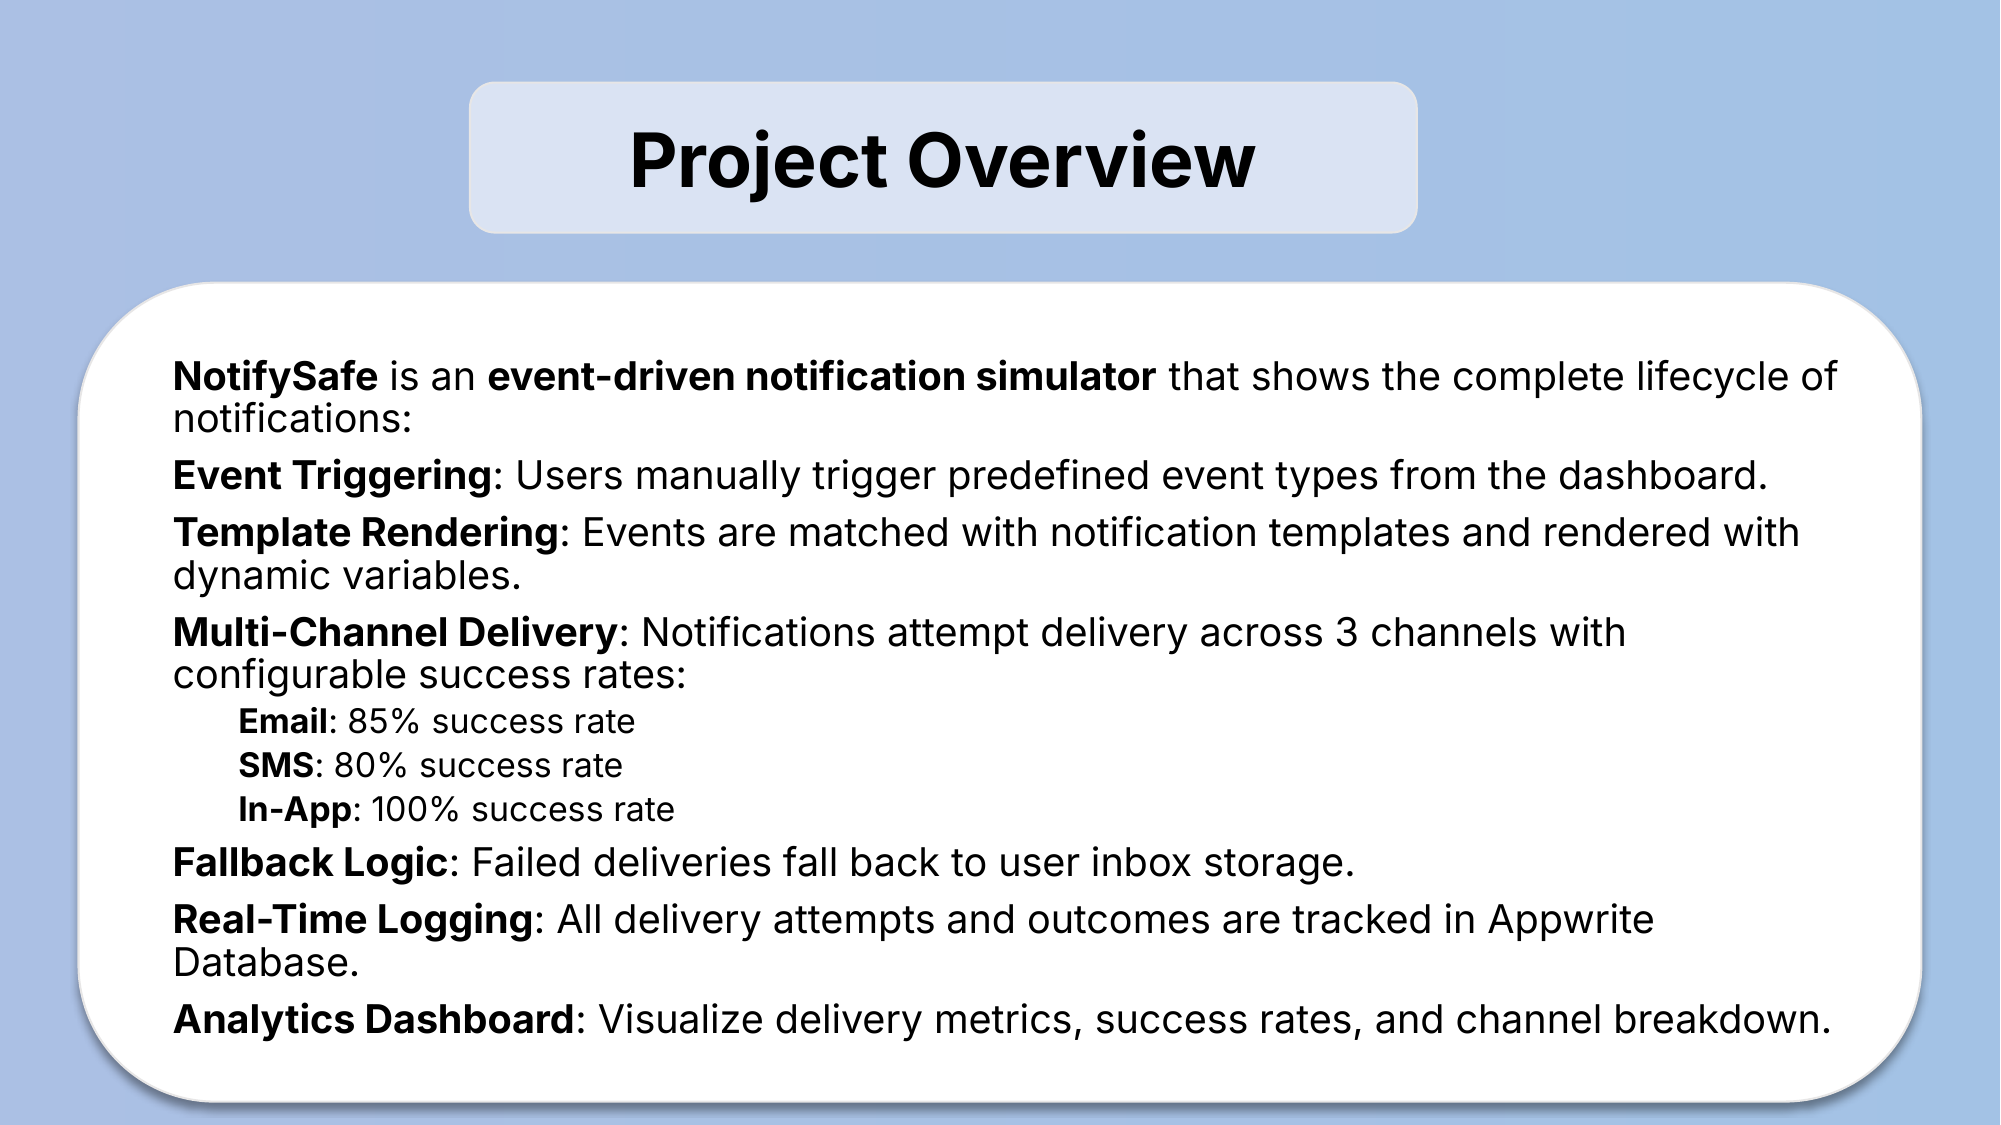

Project Overview

NotifySafe is an event-driven notification simulator that shows the complete lifecycle of notifications:
Event Triggering: Users manually trigger predefined event types from the dashboard.
Template Rendering: Events are matched with notification templates and rendered with dynamic variables.
Multi-Channel Delivery: Notifications attempt delivery across 3 channels with configurable success rates:
Email: 85% success rate
SMS: 80% success rate
In-App: 100% success rate
Fallback Logic: Failed deliveries fall back to user inbox storage.
Real-Time Logging: All delivery attempts and outcomes are tracked in Appwrite Database.
Analytics Dashboard: Visualize delivery metrics, success rates, and channel breakdown.